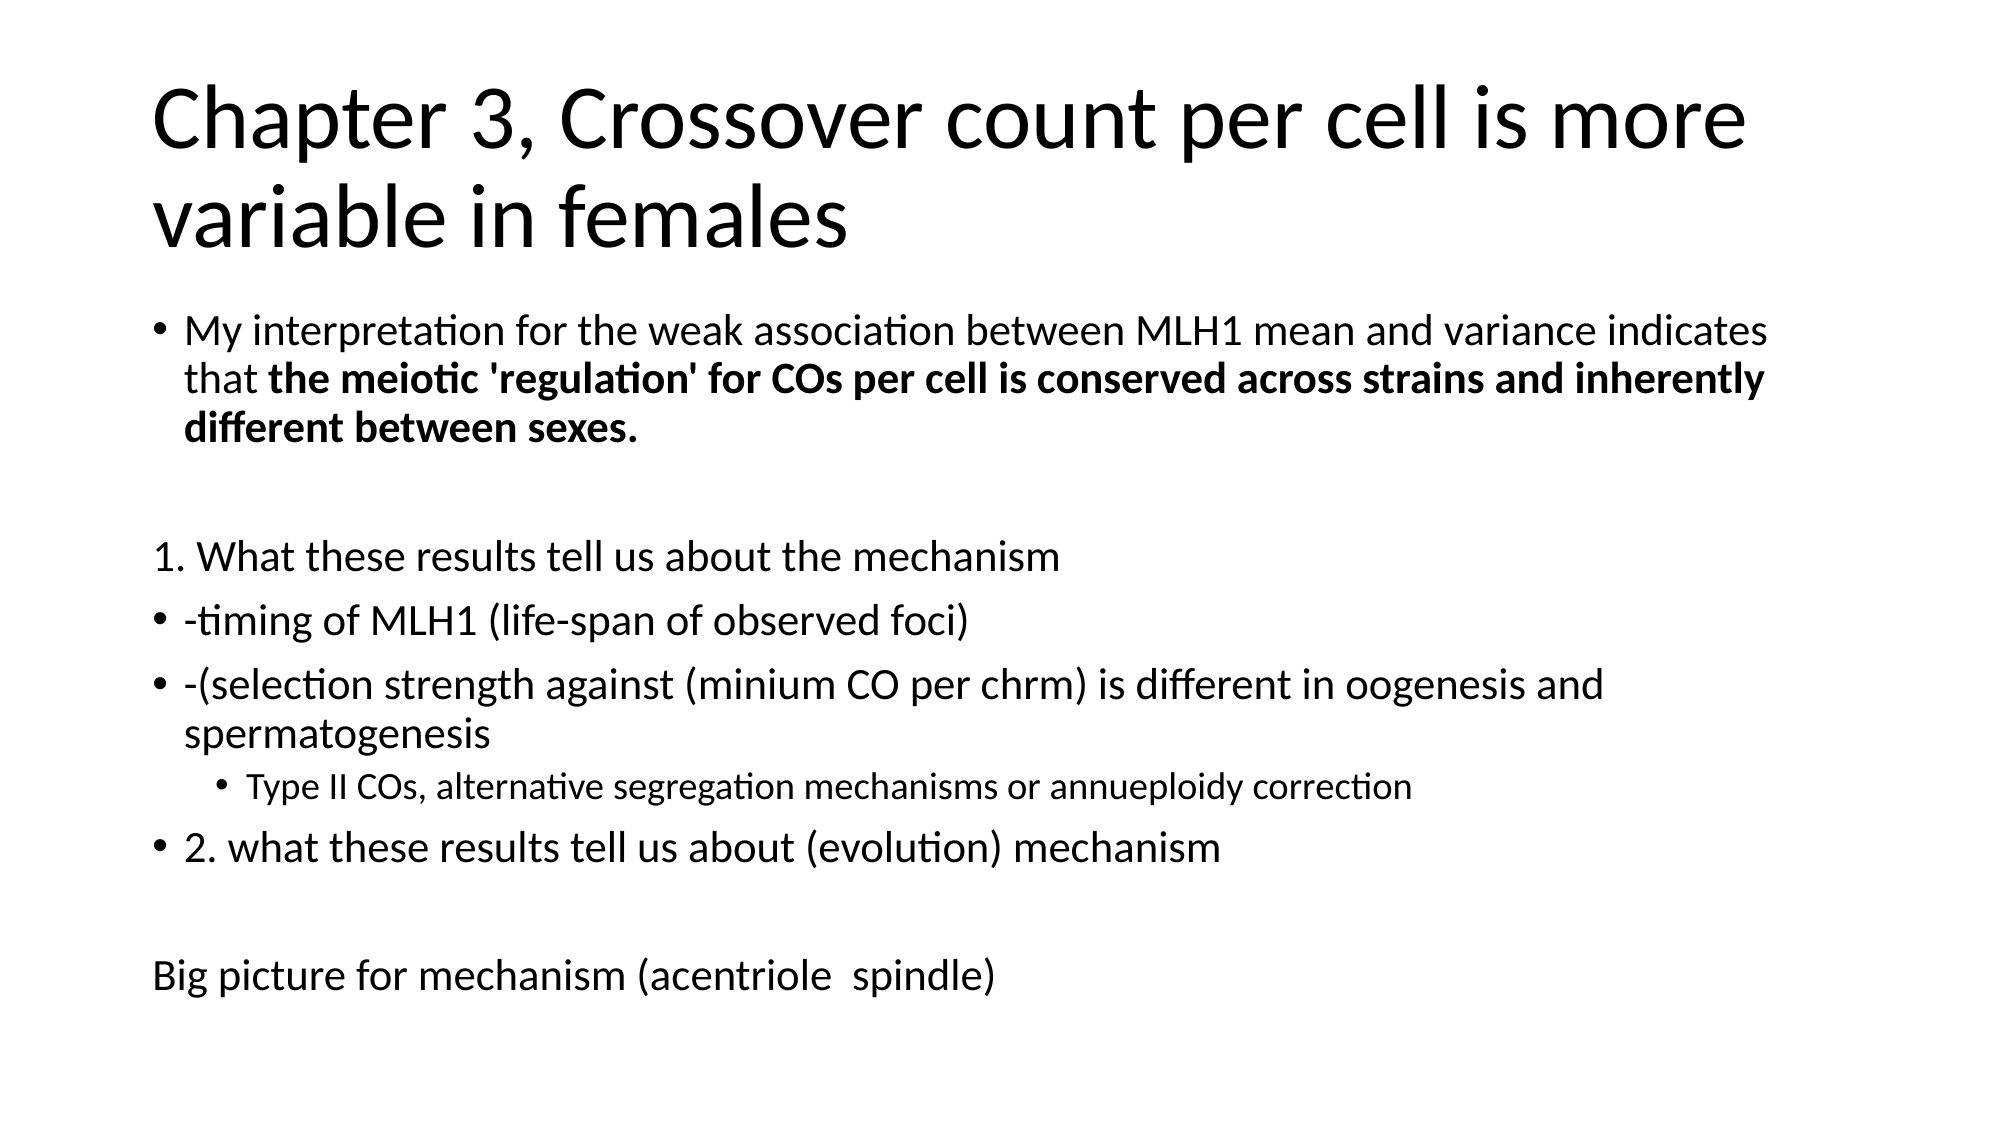

# Chapter 3, Crossover count per cell is more variable in females
My interpretation for the weak association between MLH1 mean and variance indicates that the meiotic 'regulation' for COs per cell is conserved across strains and inherently different between sexes.

1. What these results tell us about the mechanism
-timing of MLH1 (life-span of observed foci)
-(selection strength against (minium CO per chrm) is different in oogenesis and spermatogenesis
Type II COs, alternative segregation mechanisms or annueploidy correction
2. what these results tell us about (evolution) mechanism

Big picture for mechanism (acentriole  spindle)